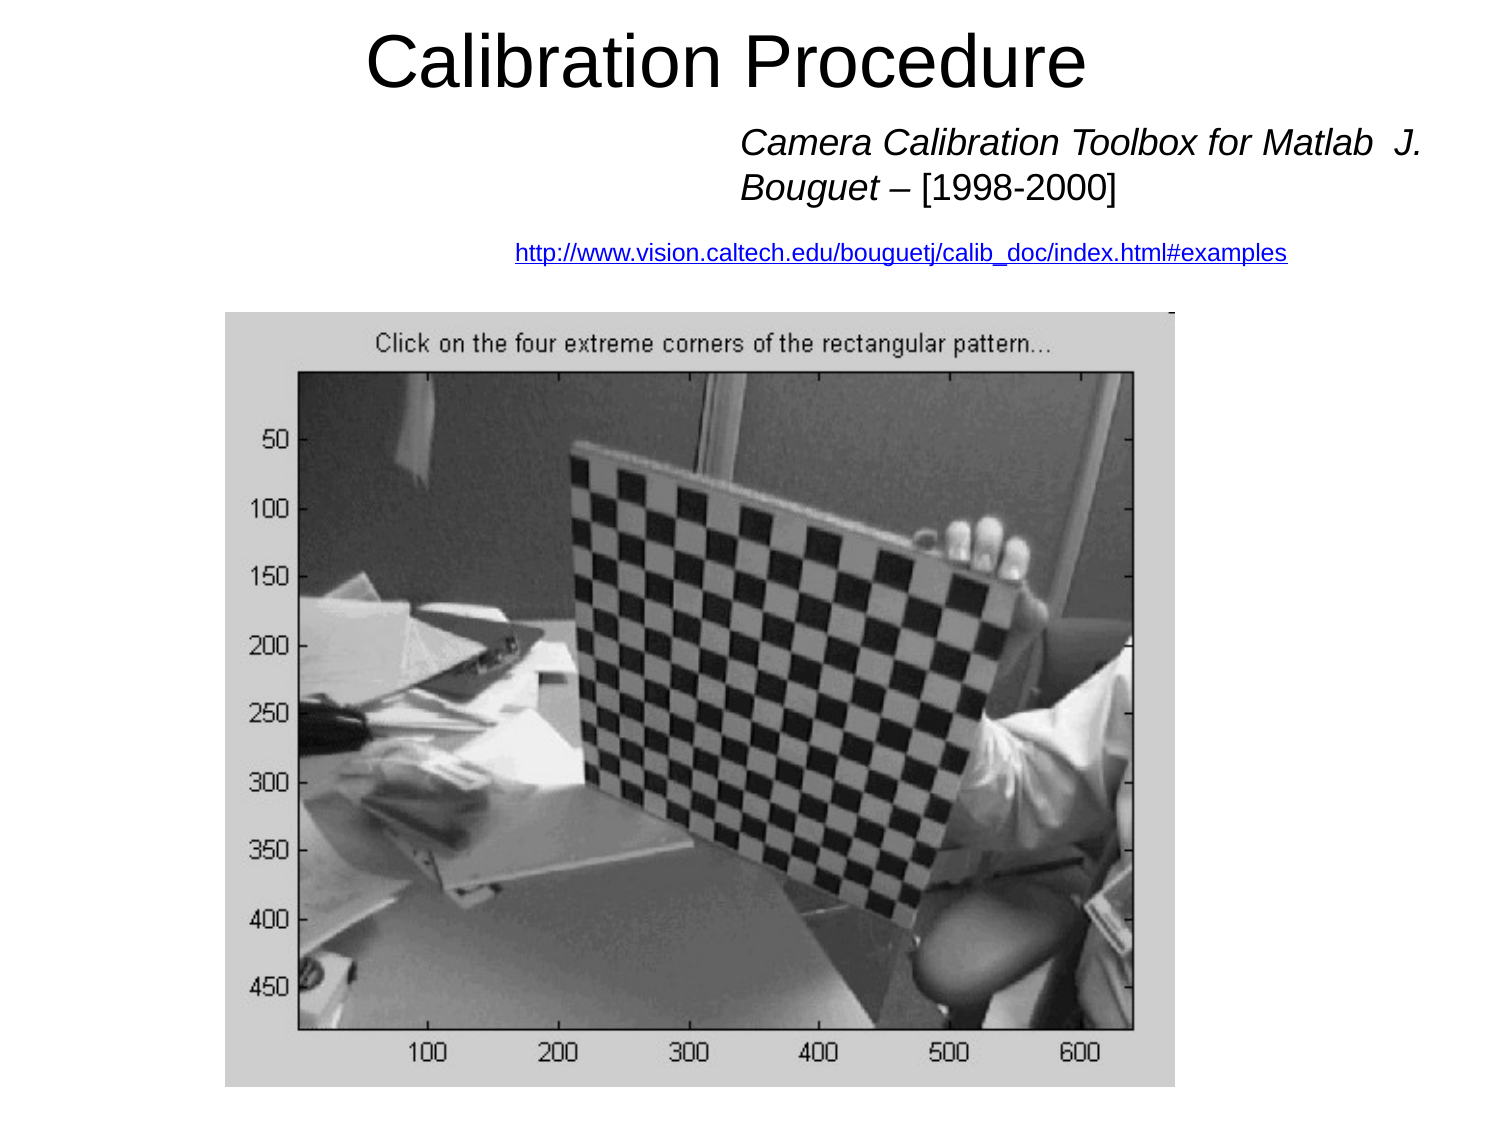

Calibration Procedure
Camera Calibration Toolbox for Matlab  J. Bouguet – [1998-2000]
http://www.vision.caltech.edu/bouguetj/calib_doc/index.html#examples